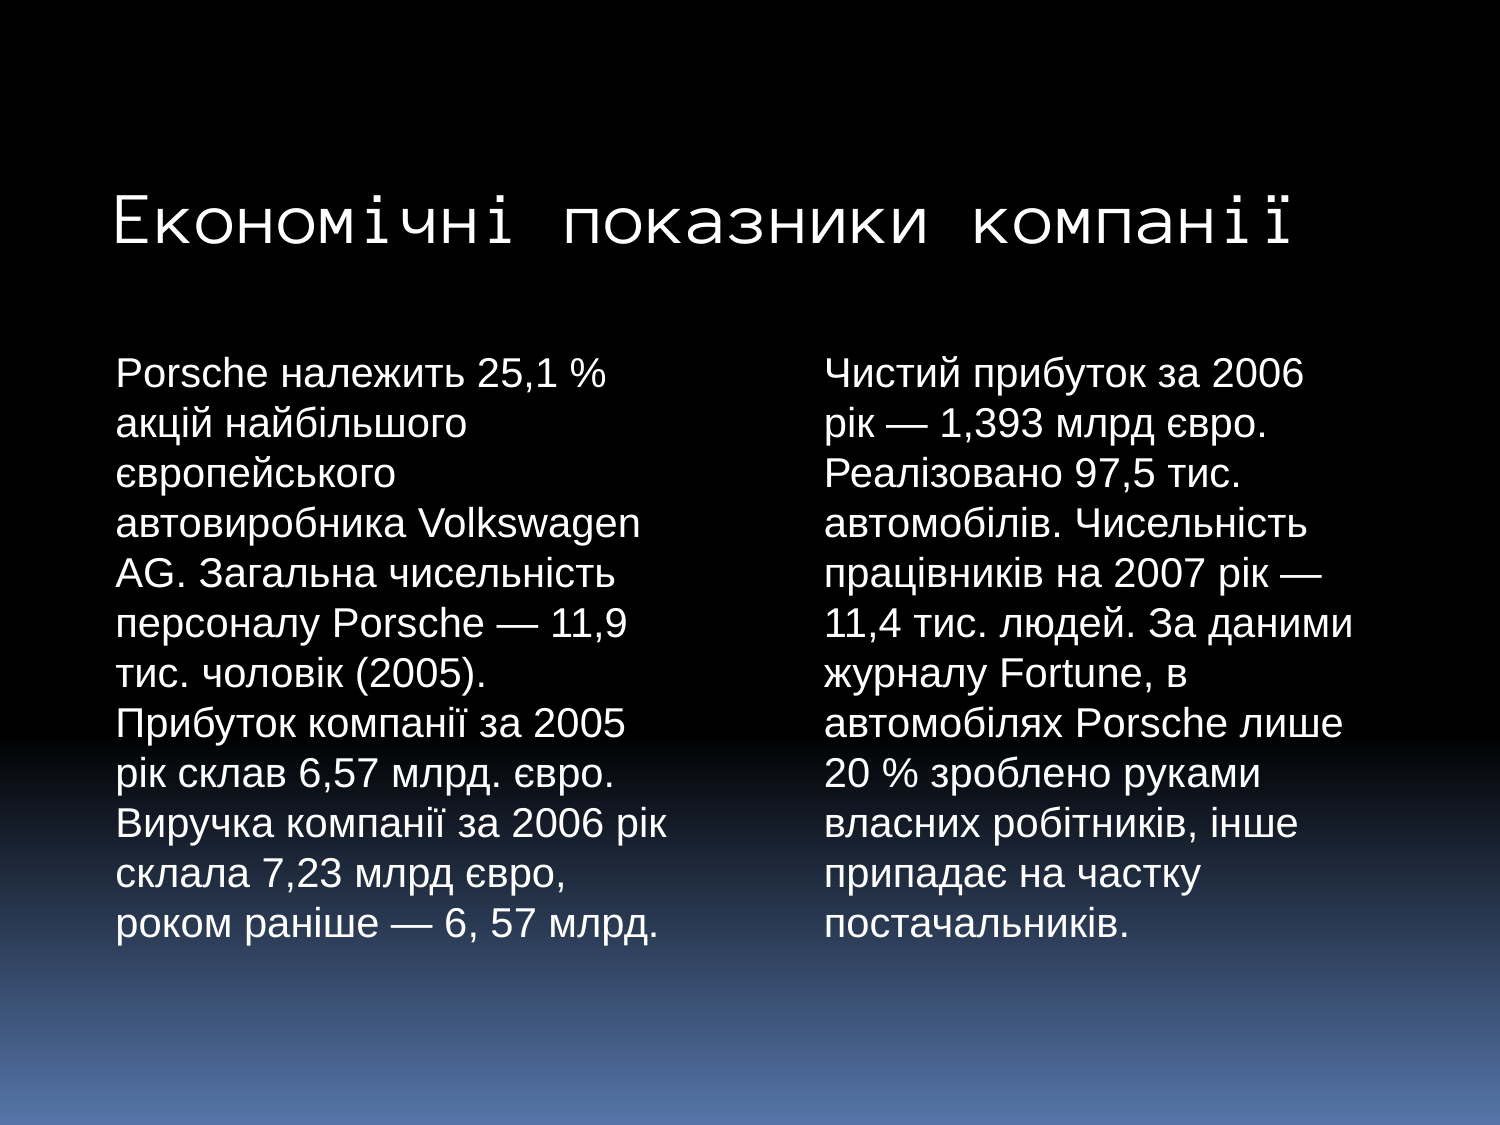

Економічні показники компанії

Porsche належить 25,1 % акцій найбільшого європейського автовиробника Volkswagen AG. Загальна чисельність персоналу Porsche — 11,9 тис. чоловік (2005). Прибуток компанії за 2005 рік склав 6,57 млрд. євро. Виручка компанії за 2006 рік склала 7,23 млрд євро, роком раніше — 6, 57 млрд.
Чистий прибуток за 2006 рік — 1,393 млрд євро. Реалізовано 97,5 тис. автомобілів. Чисельність працівників на 2007 рік — 11,4 тис. людей. За даними журналу Fortune, в автомобілях Porsche лише 20 % зроблено руками власних робітників, інше припадає на частку постачальників.